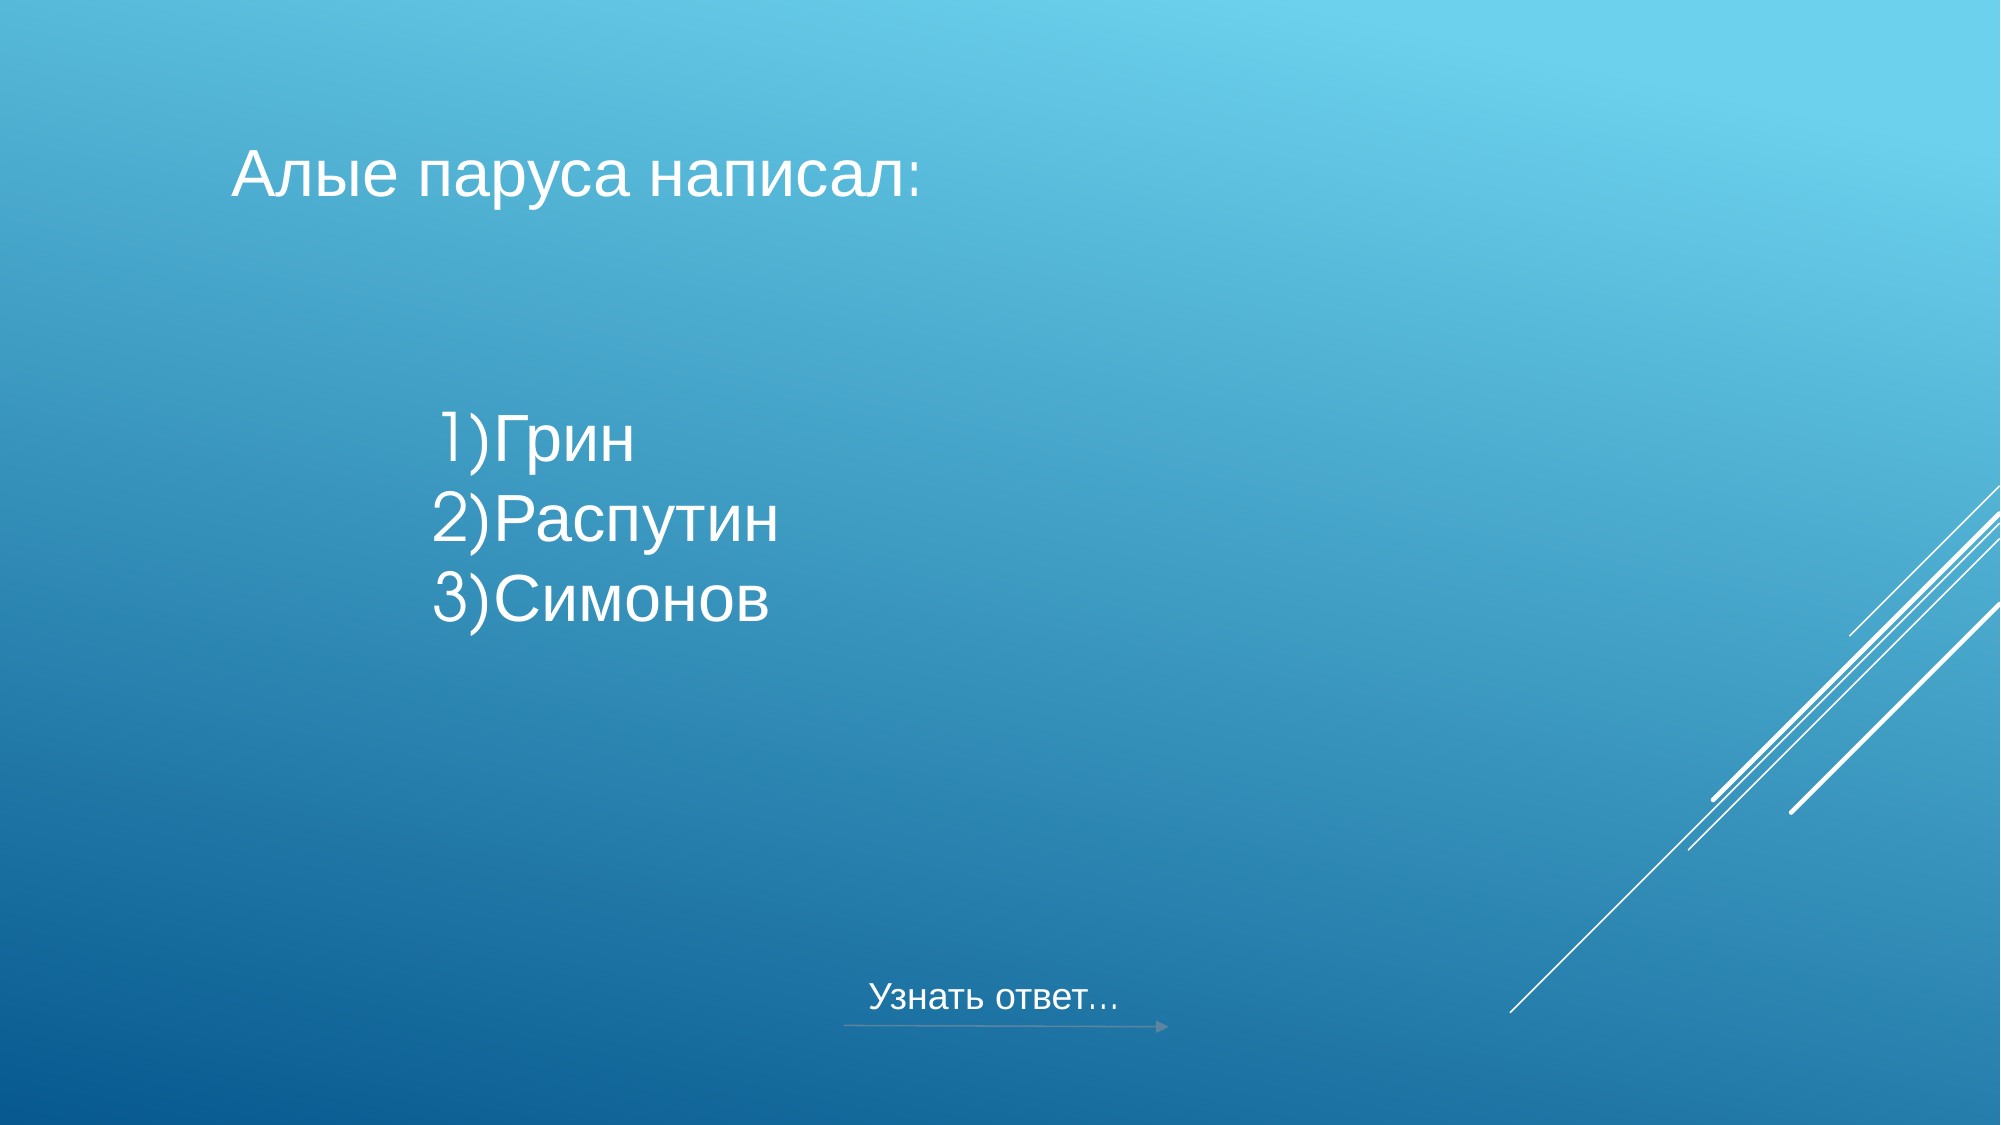

Алые паруса написал:

Грин
Распутин
Симонов
Узнать ответ…